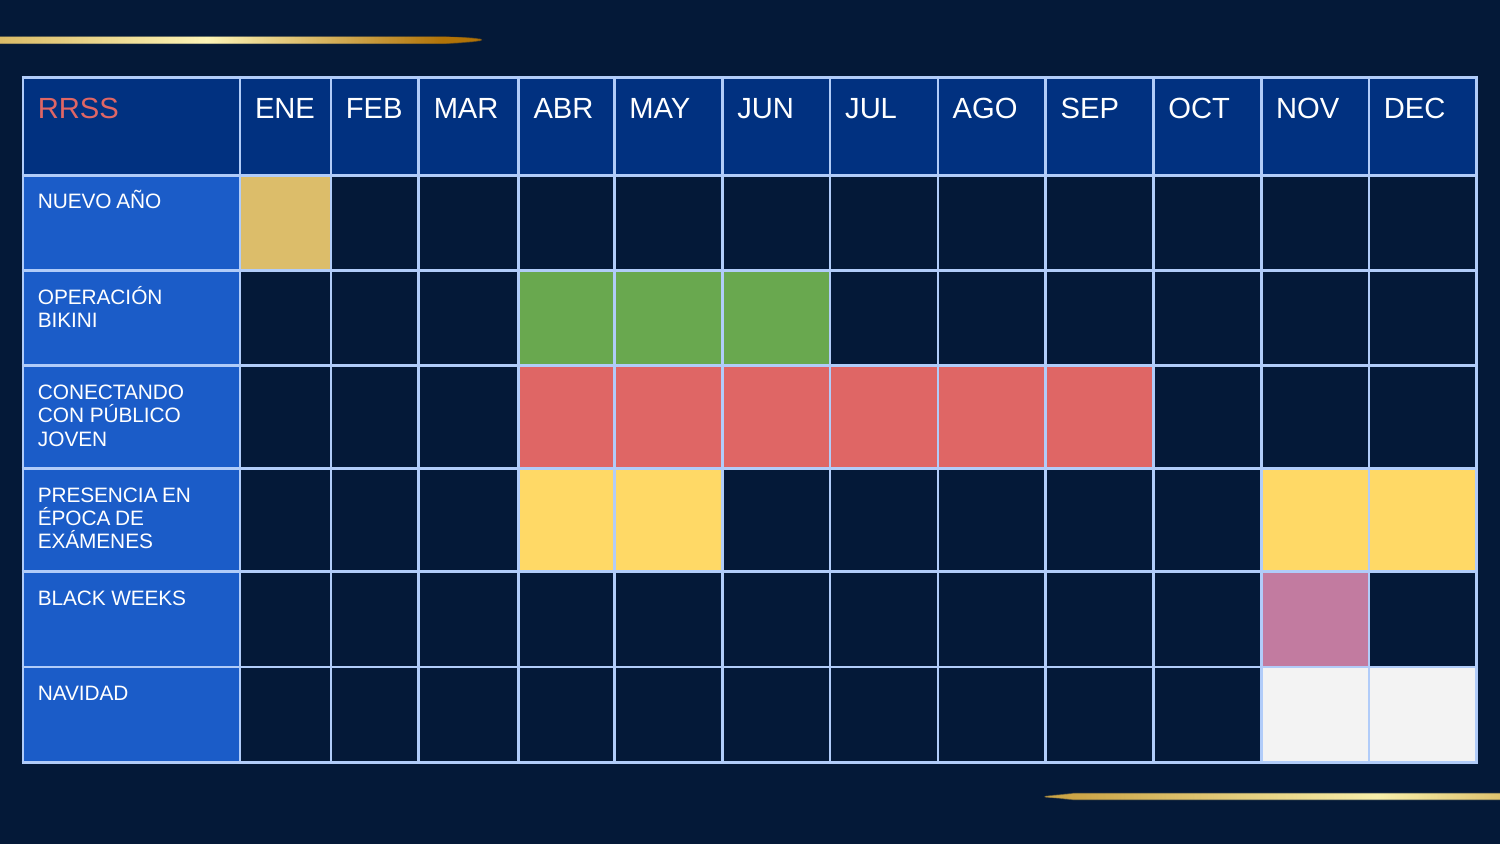

| RRSS | ENE | FEB | MAR | ABR | MAY | JUN | JUL | AGO | SEP | OCT | NOV | DEC |
| --- | --- | --- | --- | --- | --- | --- | --- | --- | --- | --- | --- | --- |
| NUEVO AÑO |  |  |  |  |  |  |  |  |  |  |  |  |
| OPERACIÓN BIKINI |  |  |  |  |  |  |  |  |  |  |  |  |
| CONECTANDO CON PÚBLICO JOVEN |  |  |  |  |  |  |  |  |  |  |  |  |
| PRESENCIA EN ÉPOCA DE EXÁMENES |  |  |  |  |  |  |  |  |  |  |  |  |
| BLACK WEEKS |  |  |  |  |  |  |  |  |  |  |  |  |
| NAVIDAD |  |  |  |  |  |  |  |  |  |  |  |  |